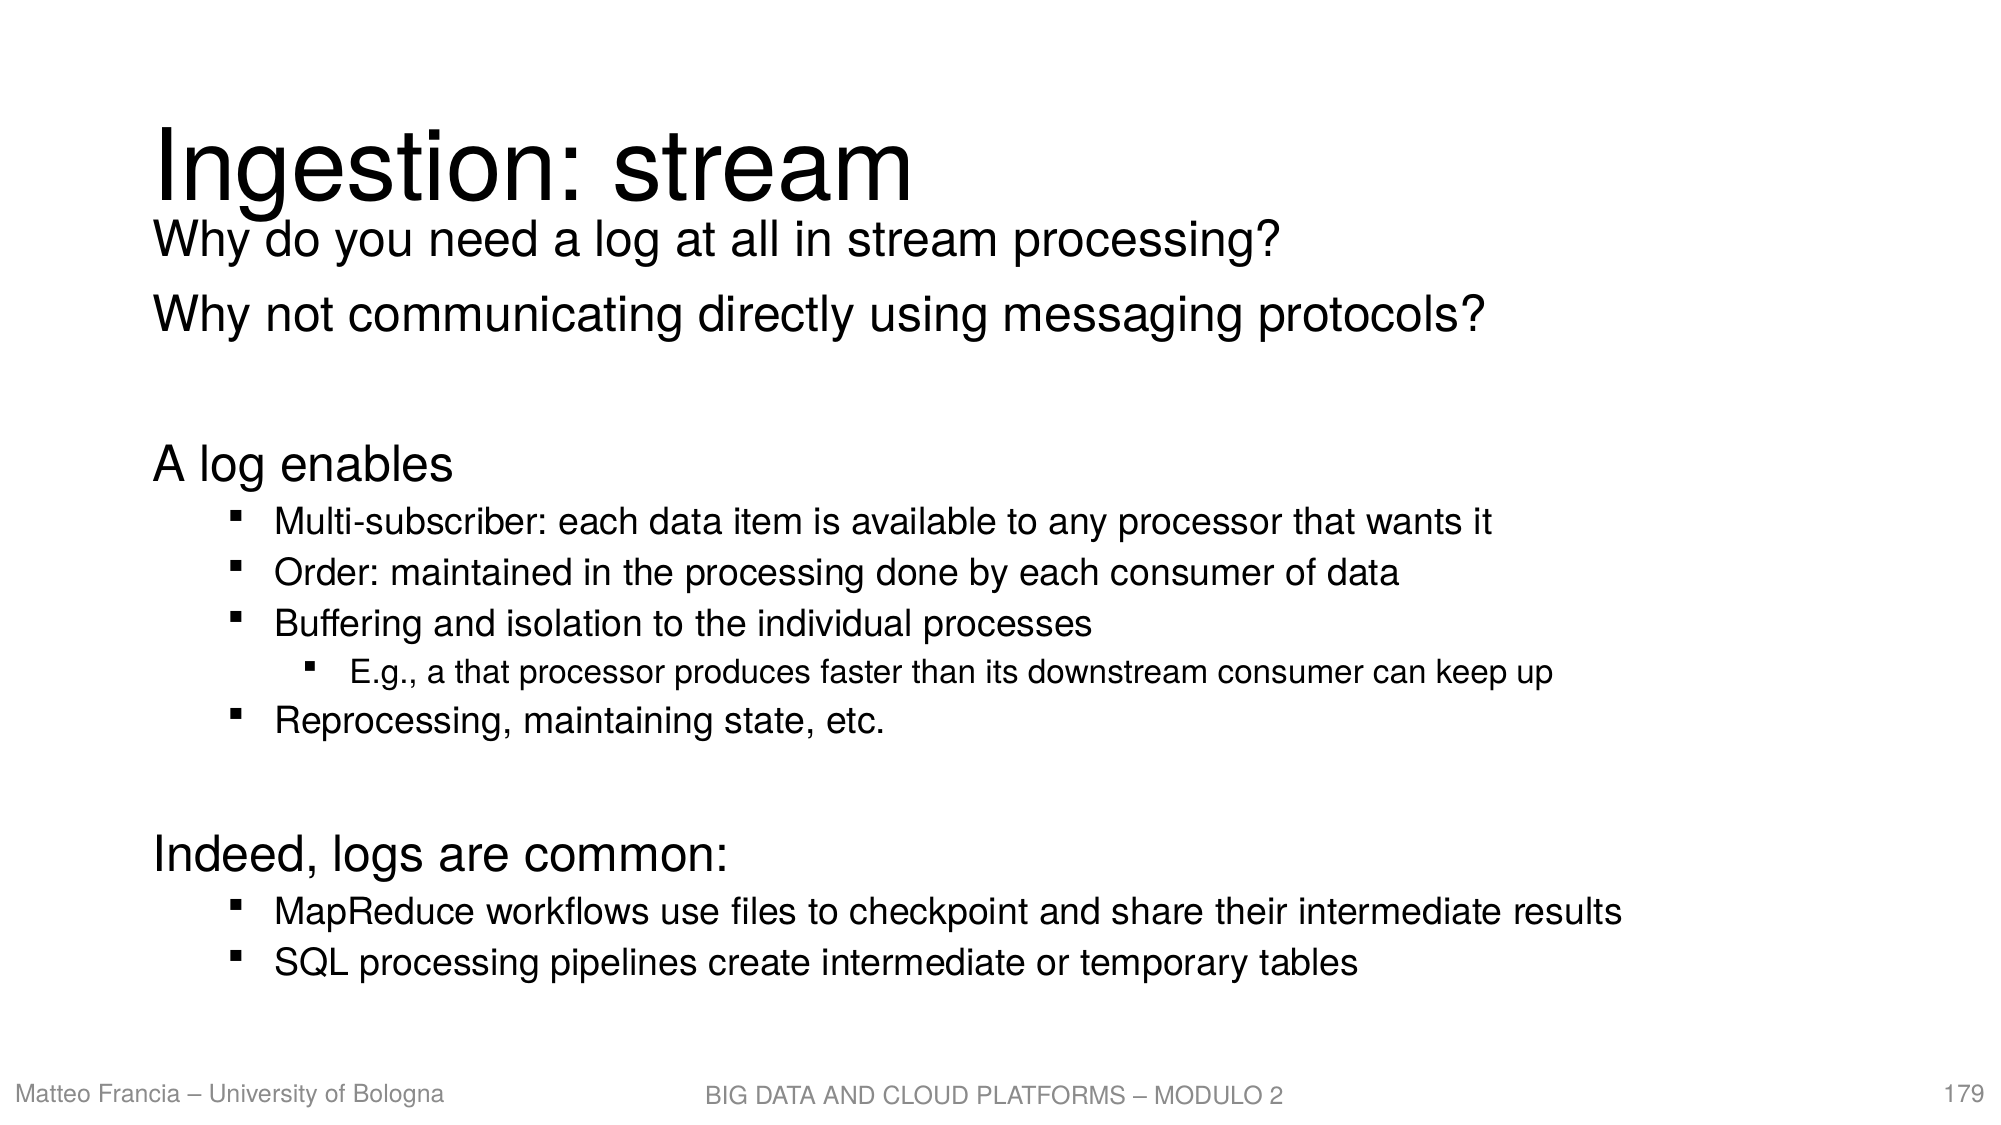

# Ingestion: stream
Why do you need a log at all in stream processing?
Why not communicating directly using messaging protocols?

A log enables
Multi-subscriber: each data item is available to any processor that wants it
Order: maintained in the processing done by each consumer of data
Buffering and isolation to the individual processes
E.g., a that processor produces faster than its downstream consumer can keep up
Reprocessing, maintaining state, etc.

Indeed, logs are common:
MapReduce workflows use files to checkpoint and share their intermediate results
SQL processing pipelines create intermediate or temporary tables

179
Matteo Francia – University of Bologna